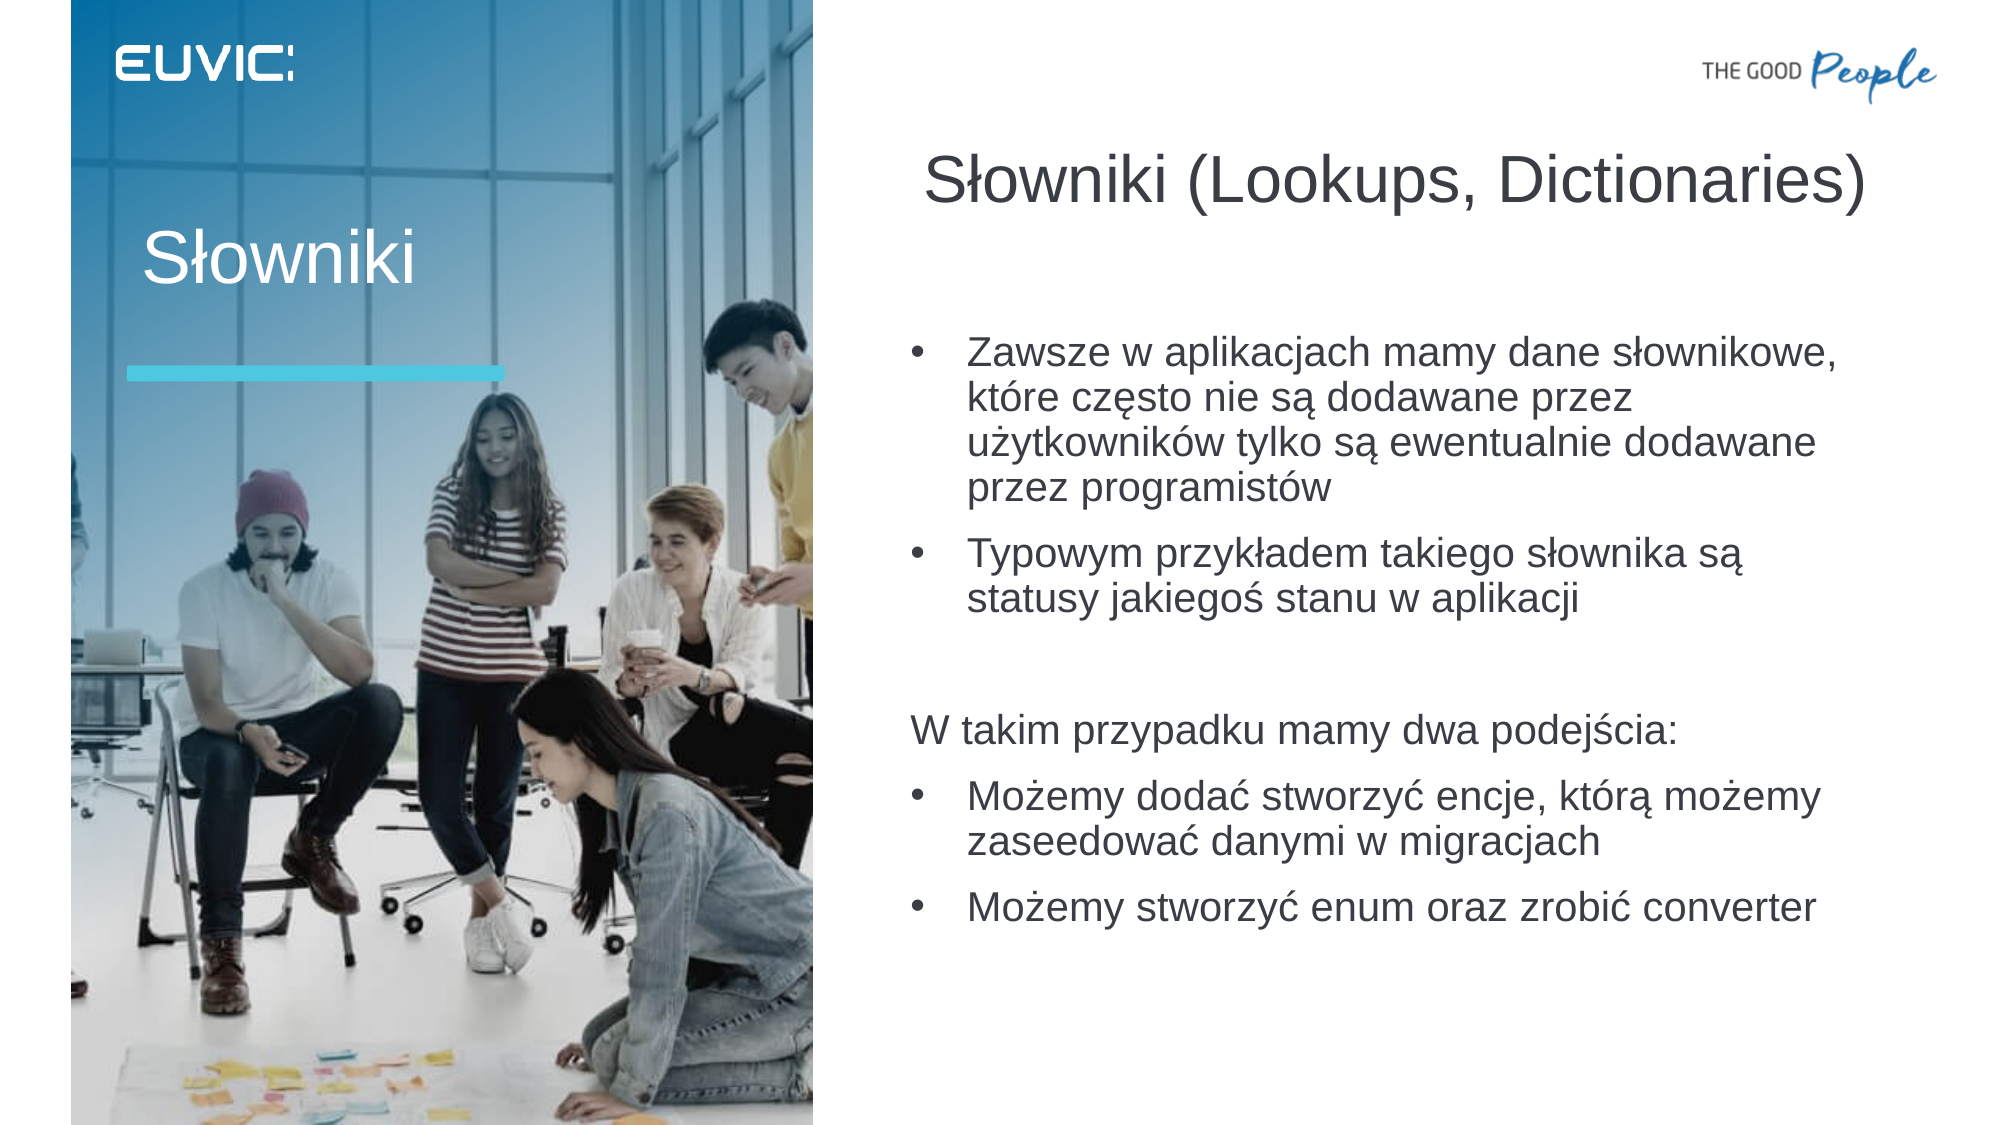

Słowniki (Lookups, Dictionaries)

Zawsze w aplikacjach mamy dane słownikowe, które często nie są dodawane przez użytkowników tylko są ewentualnie dodawane przez programistów
Typowym przykładem takiego słownika są statusy jakiegoś stanu w aplikacji

W takim przypadku mamy dwa podejścia:
Możemy dodać stworzyć encje, którą możemy zaseedować danymi w migracjach
Możemy stworzyć enum oraz zrobić converter

# Słowniki